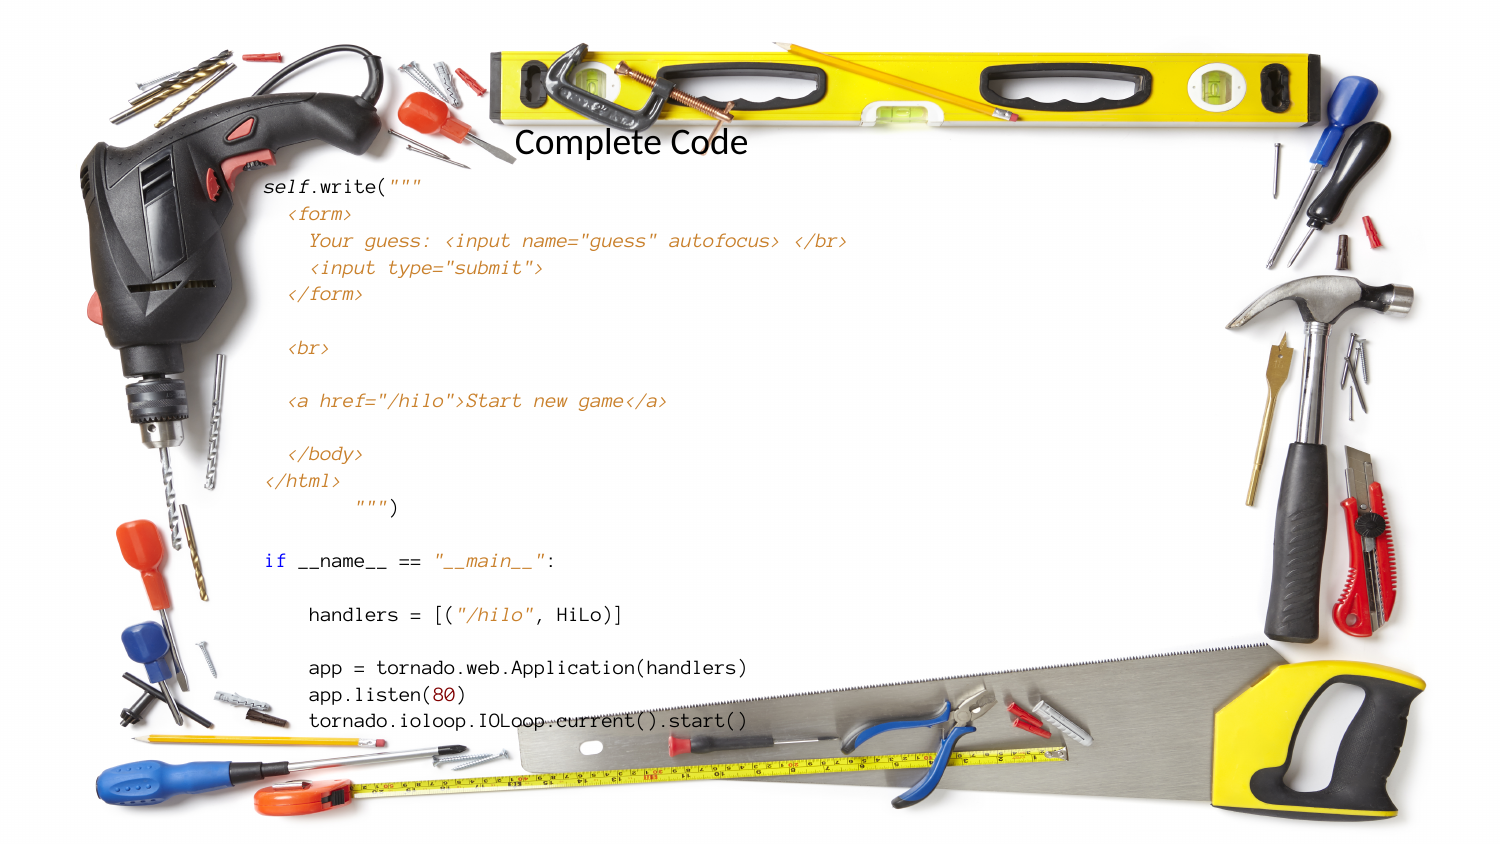

Complete Code
self.write("""
  <form>
    Your guess: <input name="guess" autofocus> </br>
    <input type="submit">
  </form>

  <br>

  <a href="/hilo">Start new game</a>

  </body>
</html>
        """)

if __name__ == "__main__":

    handlers = [("/hilo", HiLo)]

    app = tornado.web.Application(handlers)
    app.listen(80)
    tornado.ioloop.IOLoop.current().start()